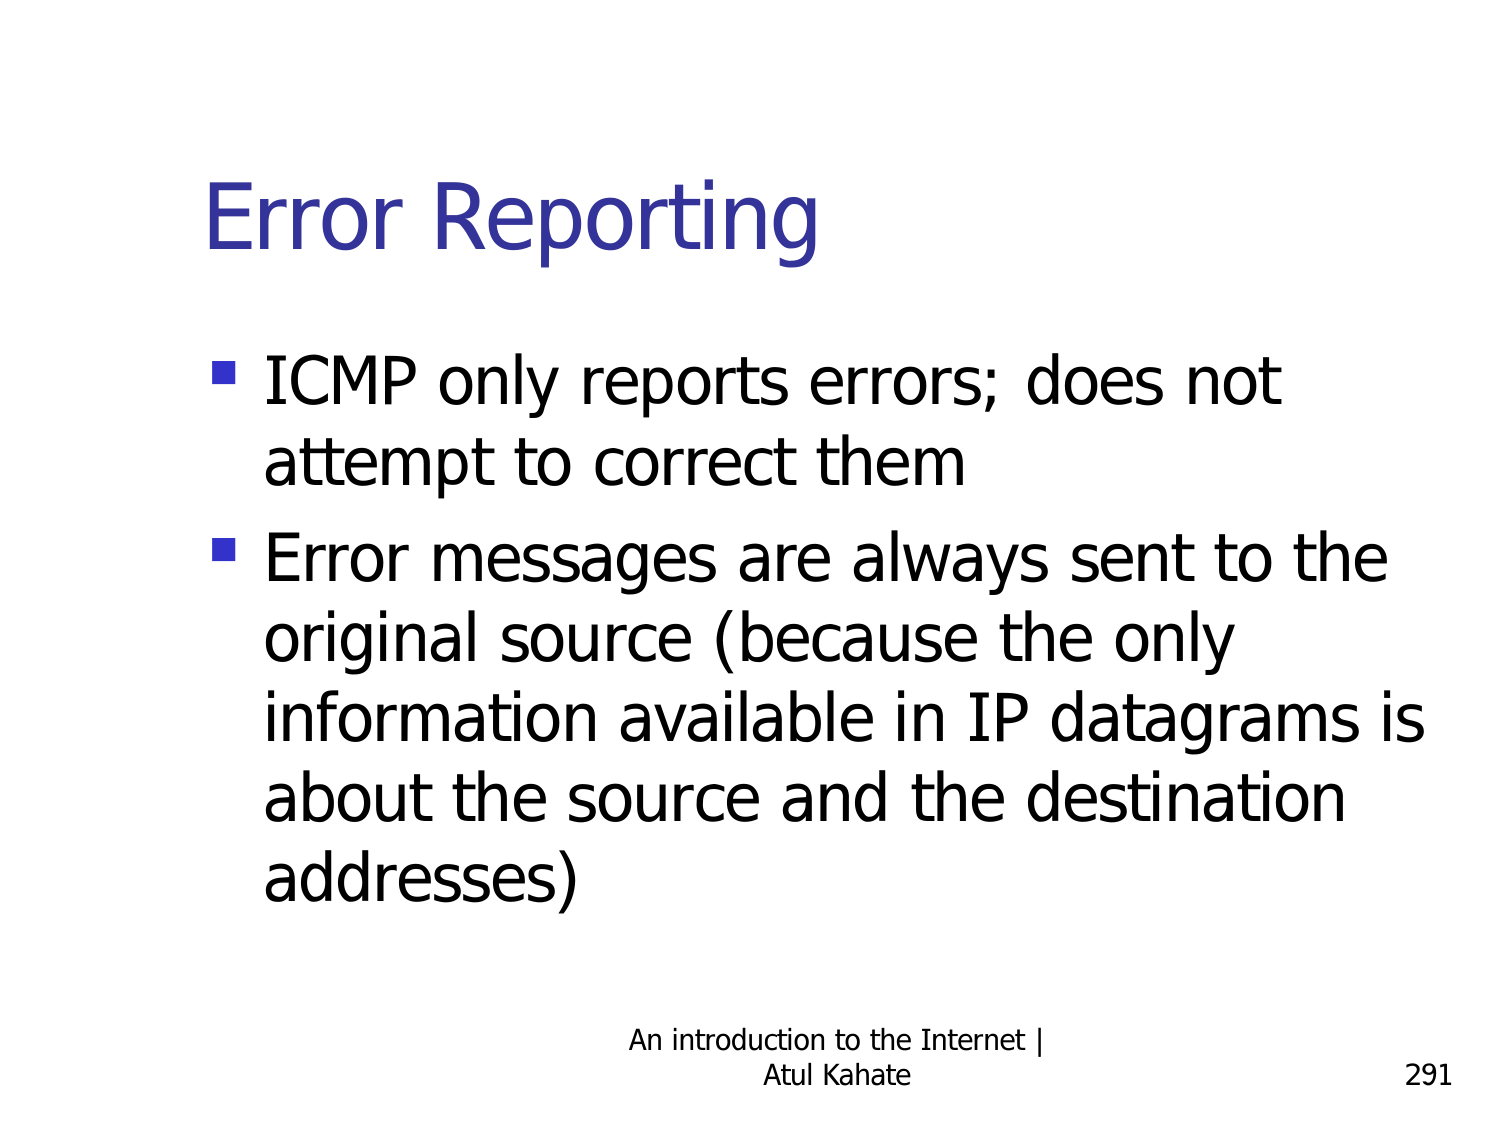

Error Reporting
ICMP only reports errors; does not attempt to correct them
Error messages are always sent to the original source (because the only information available in IP datagrams is about the source and the destination addresses)

An introduction to the Internet | Atul Kahate
291